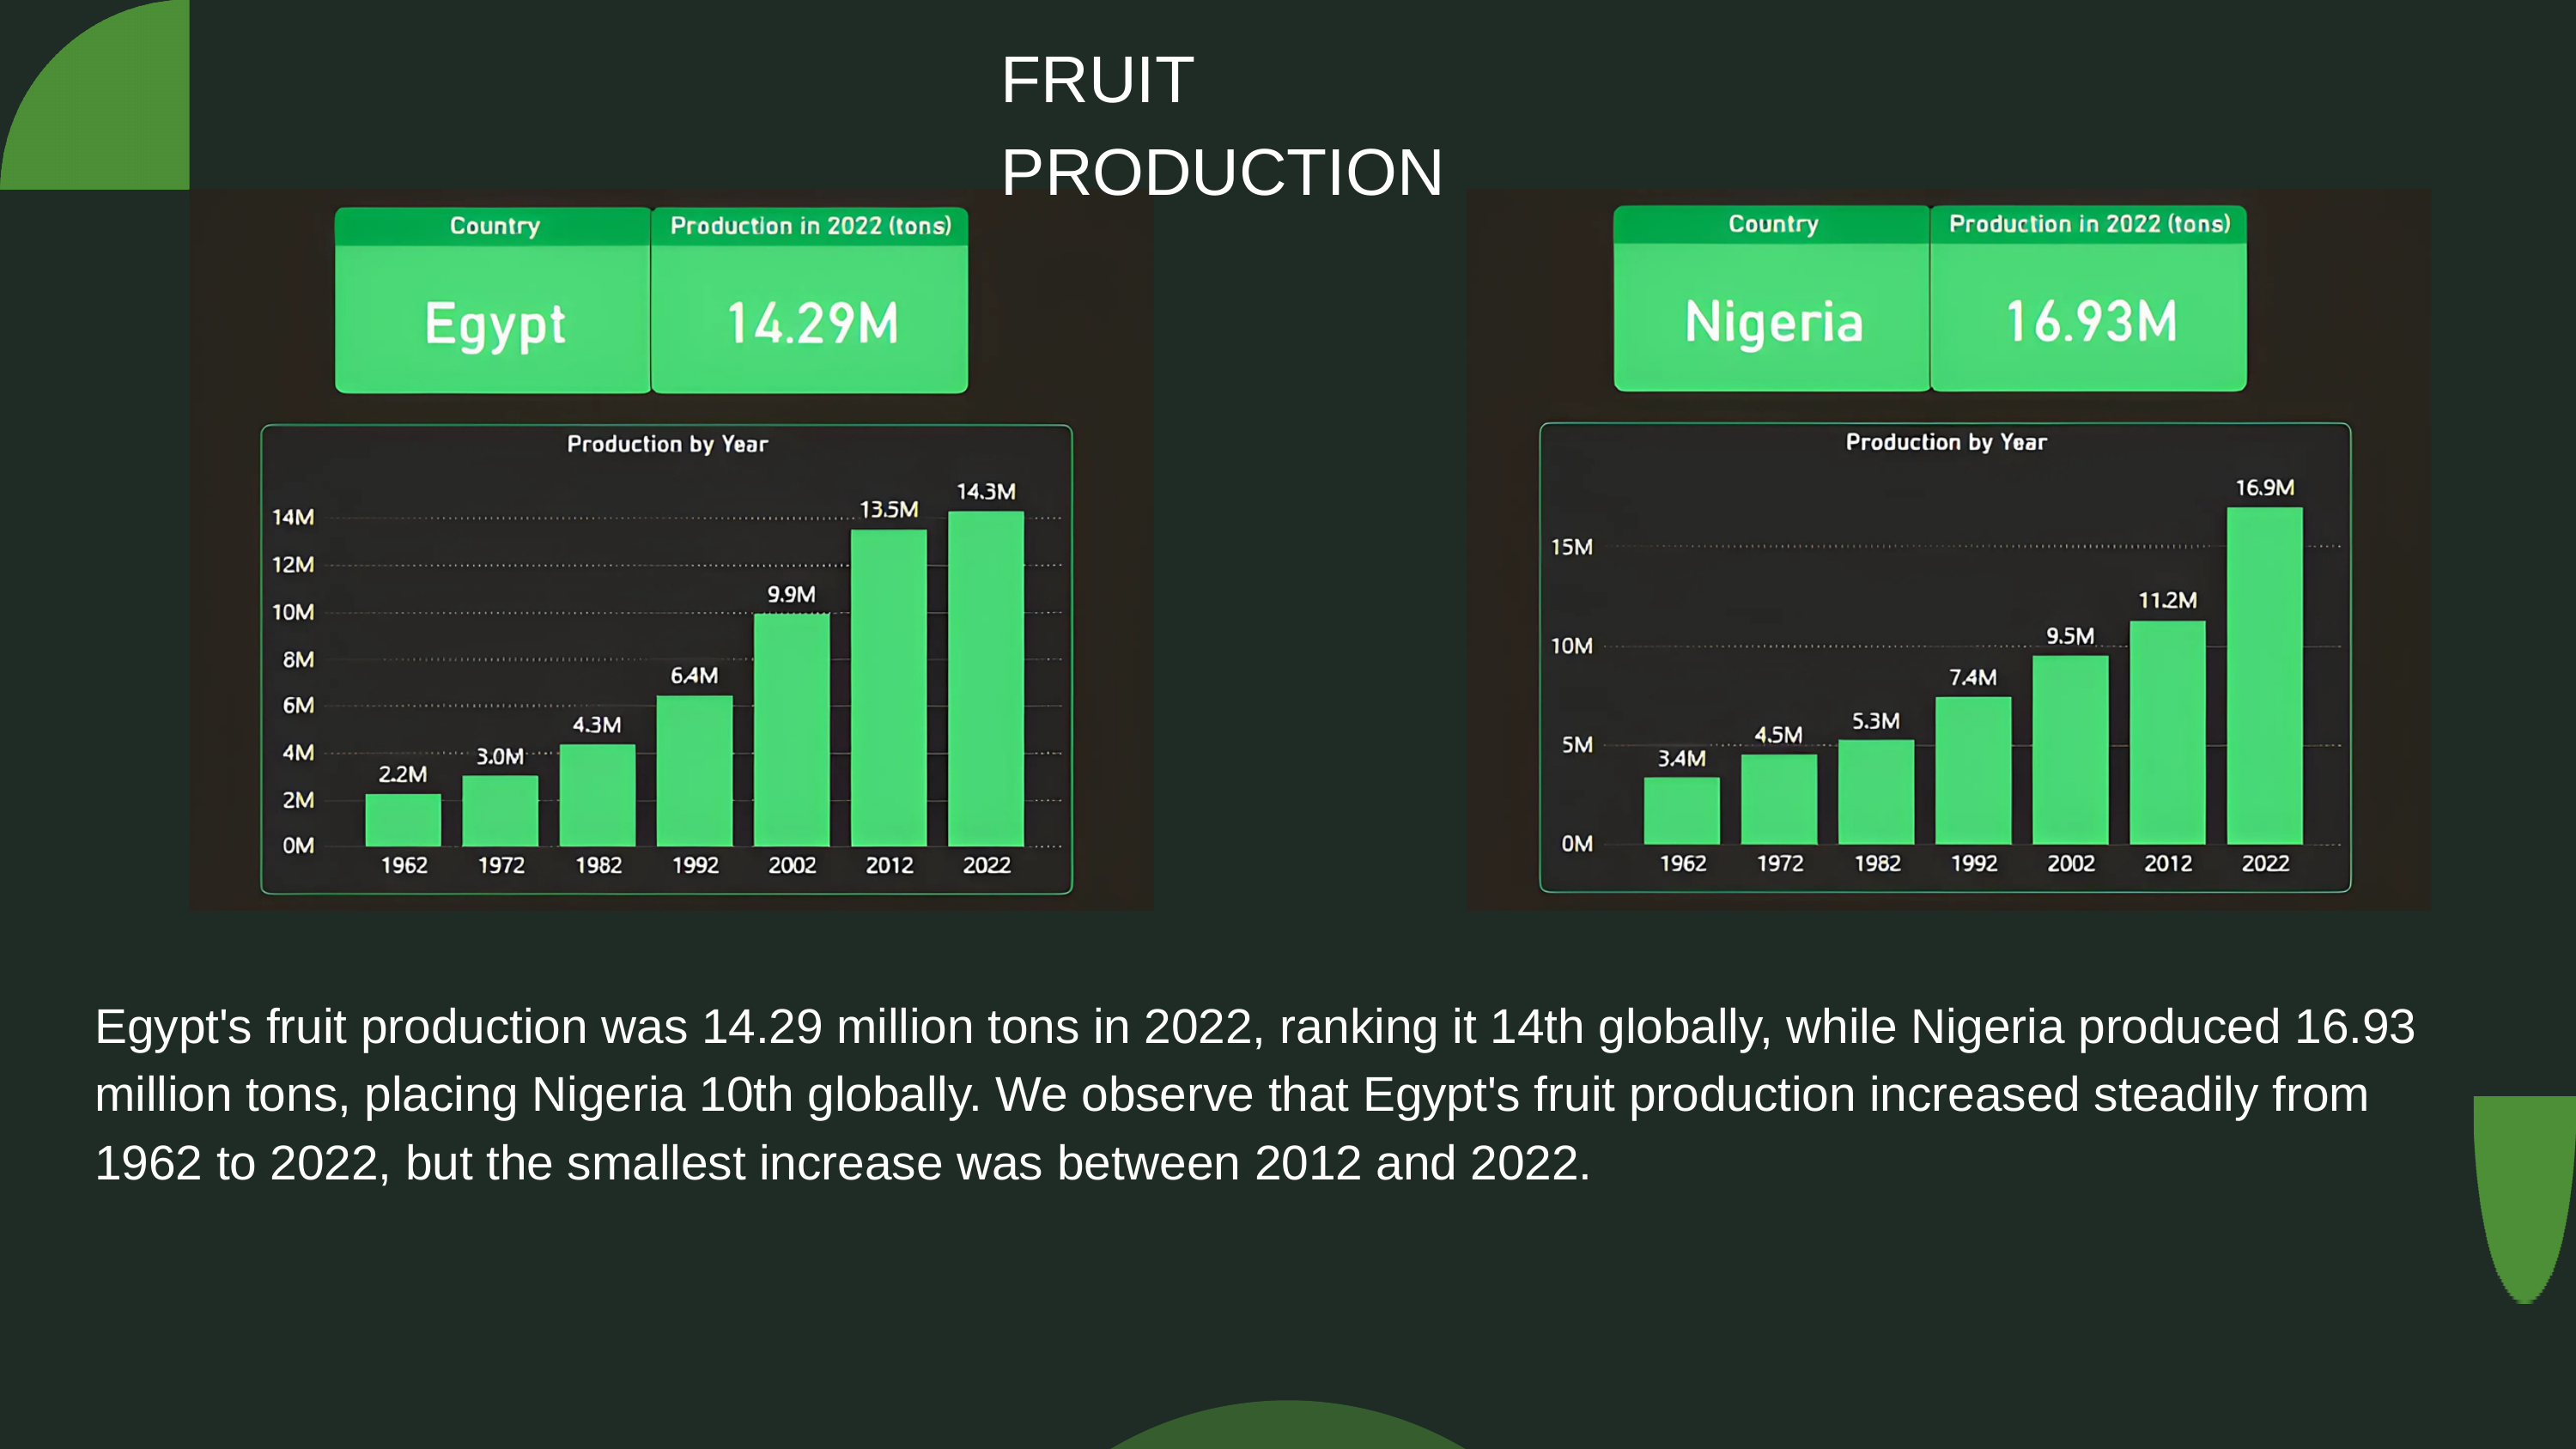

FRUIT PRODUCTION

Egypt's fruit production was 14.29 million tons in 2022, ranking it 14th globally, while Nigeria produced 16.93 million tons, placing Nigeria 10th globally. We observe that Egypt's fruit production increased steadily from 1962 to 2022, but the smallest increase was between 2012 and 2022.